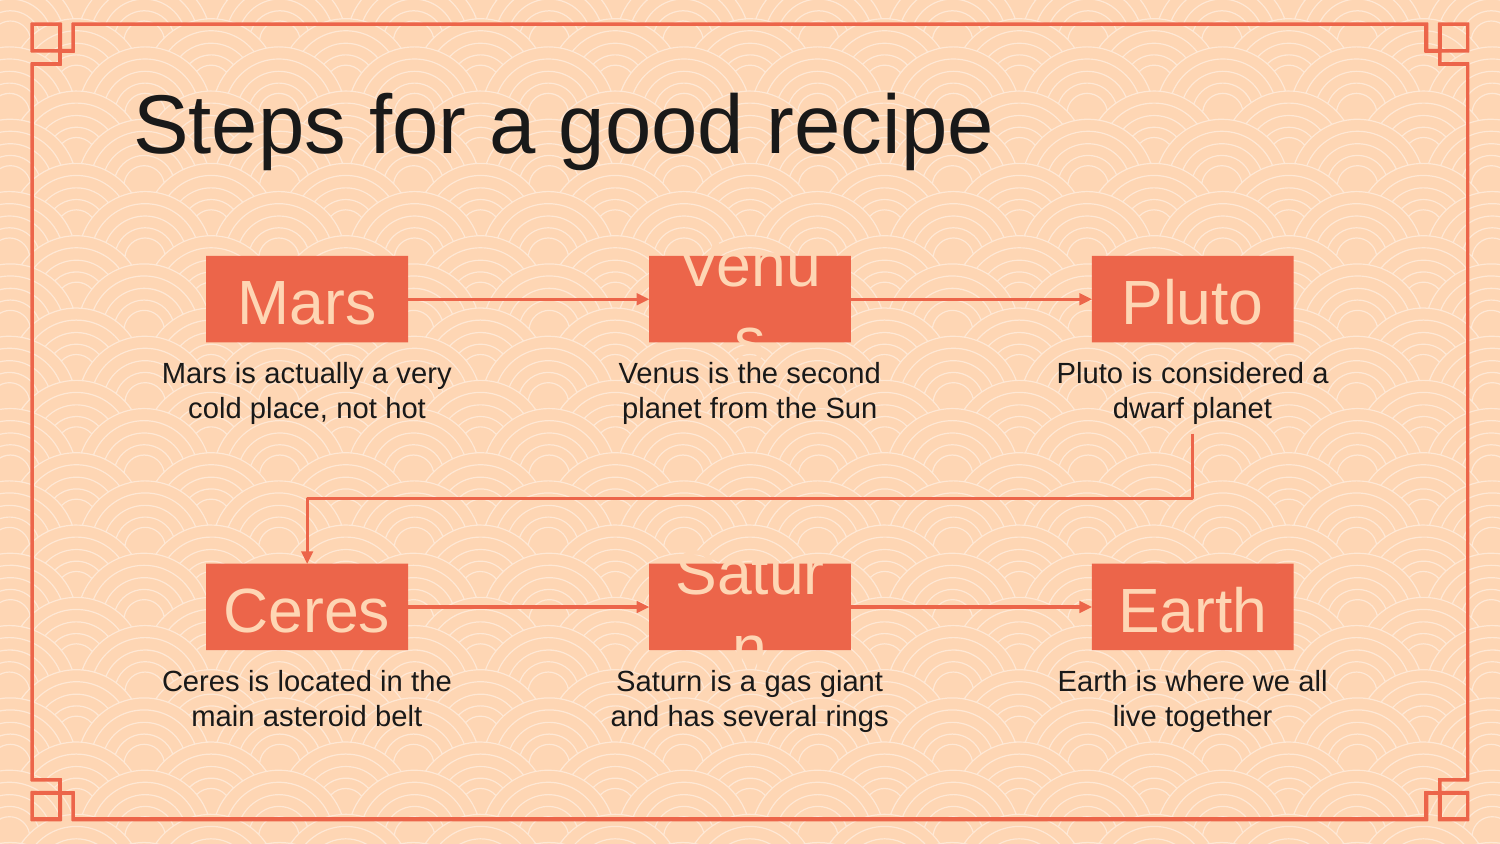

# Steps for a good recipe
Mars
Venus
Pluto
Mars is actually a very cold place, not hot
Venus is the second planet from the Sun
Pluto is considered a dwarf planet
Ceres
Saturn
Earth
Ceres is located in the main asteroid belt
Saturn is a gas giant and has several rings
Earth is where we all live together